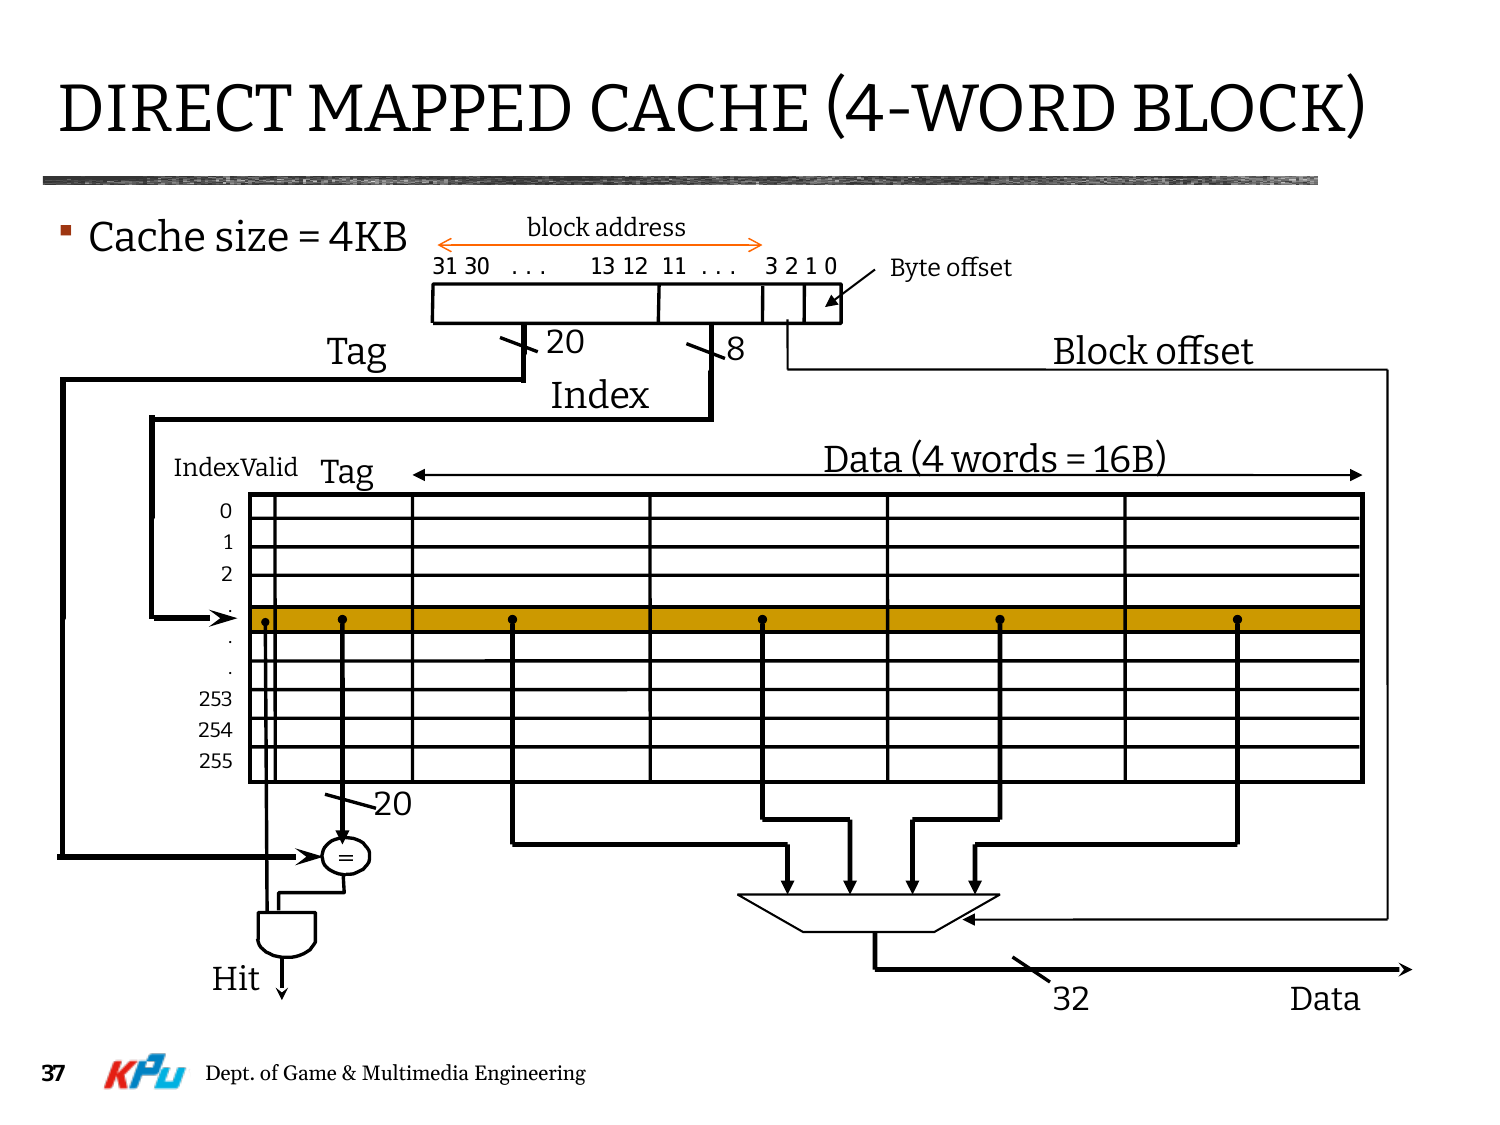

# Direct Mapped Cache (4-word Block)
block address
Cache size = 4KB
31 30   . . .      13 12  11  . . .    3 2 1 0
Byte offset

20
Tag

Block offset
8

Index
Data (4 words = 16B)
Tag
Index
Valid

0
1
2
.
.
.
253
254
255

20

Hit

32
Data
37
Dept. of Game & Multimedia Engineering